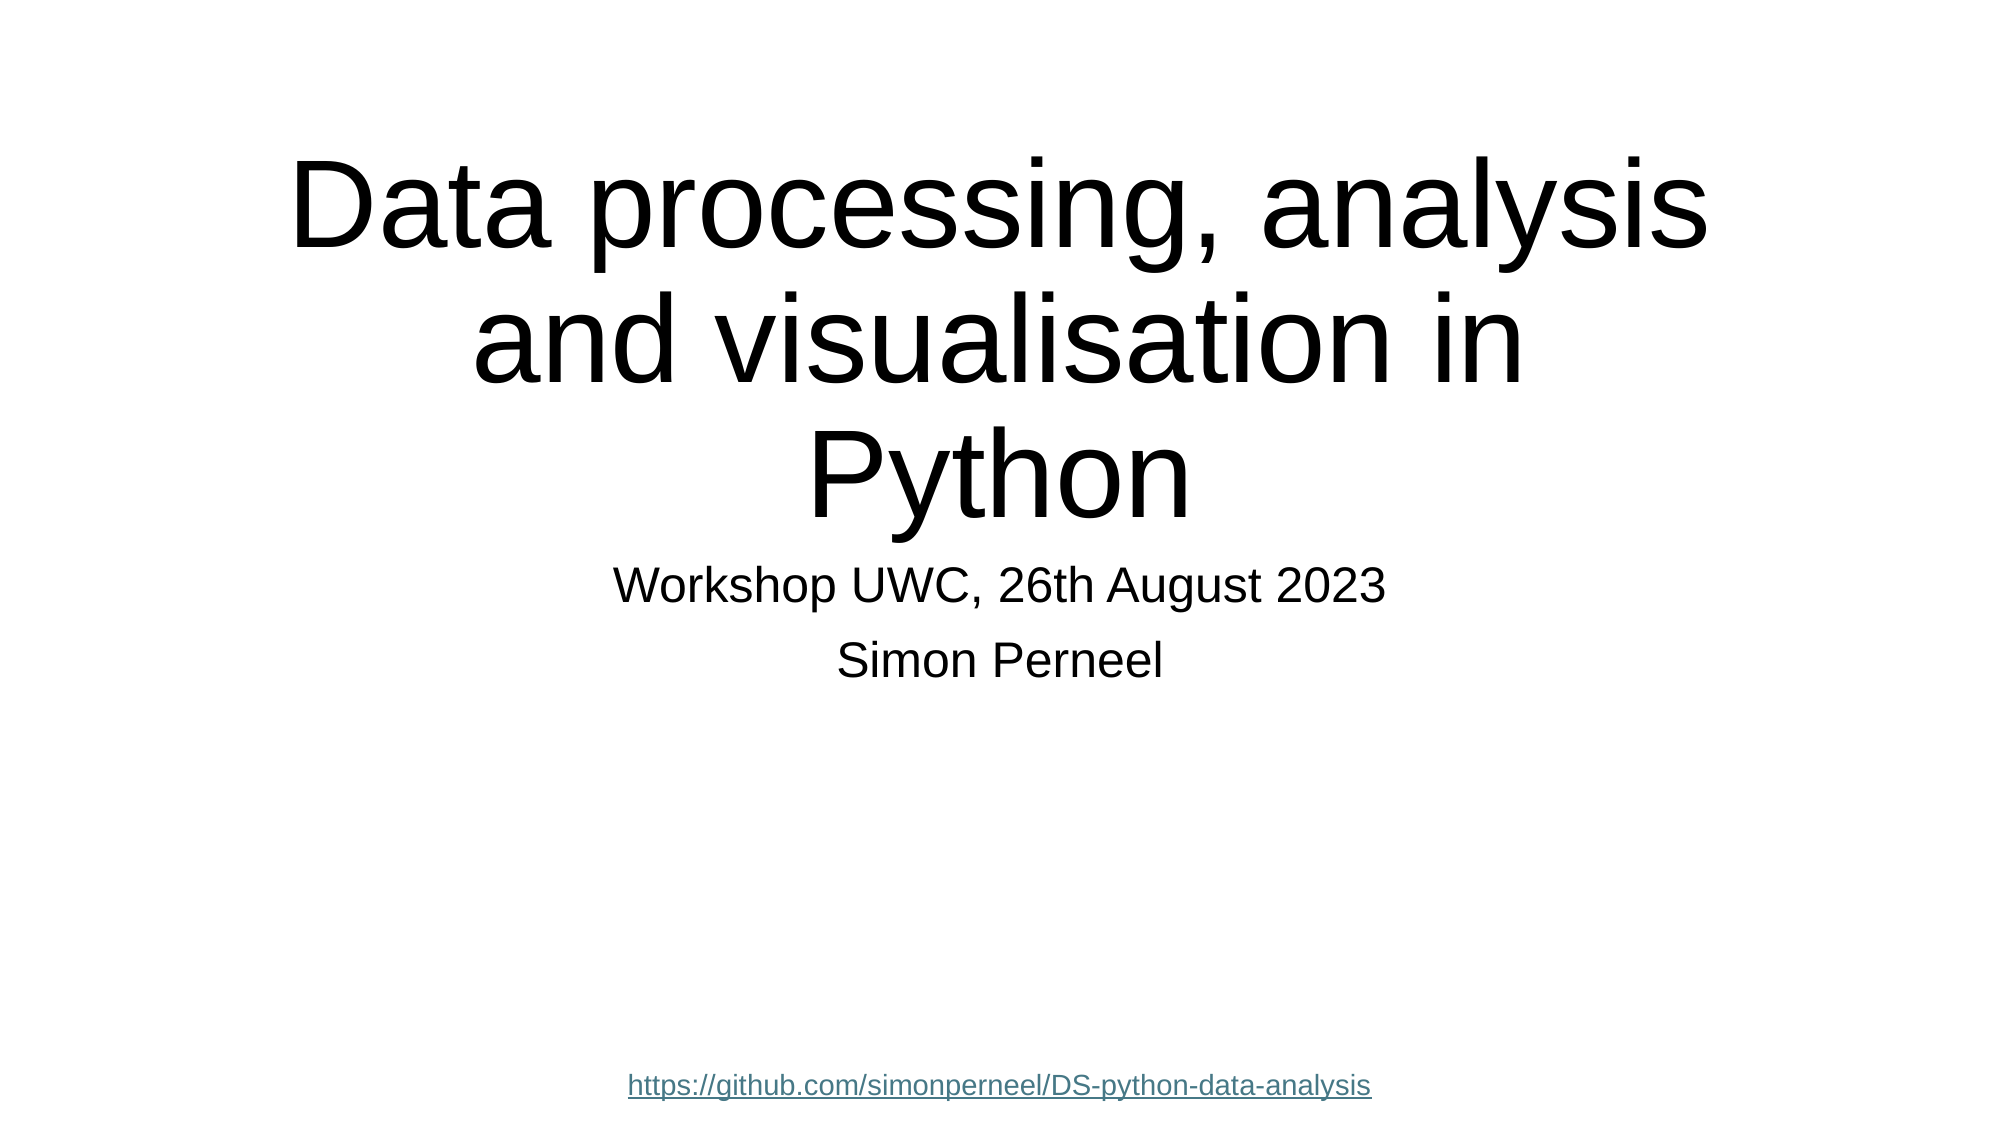

# Data processing, analysis and visualisation in Python
Workshop UWC, 26th August 2023
Simon Perneel
https://github.com/simonperneel/DS-python-data-analysis